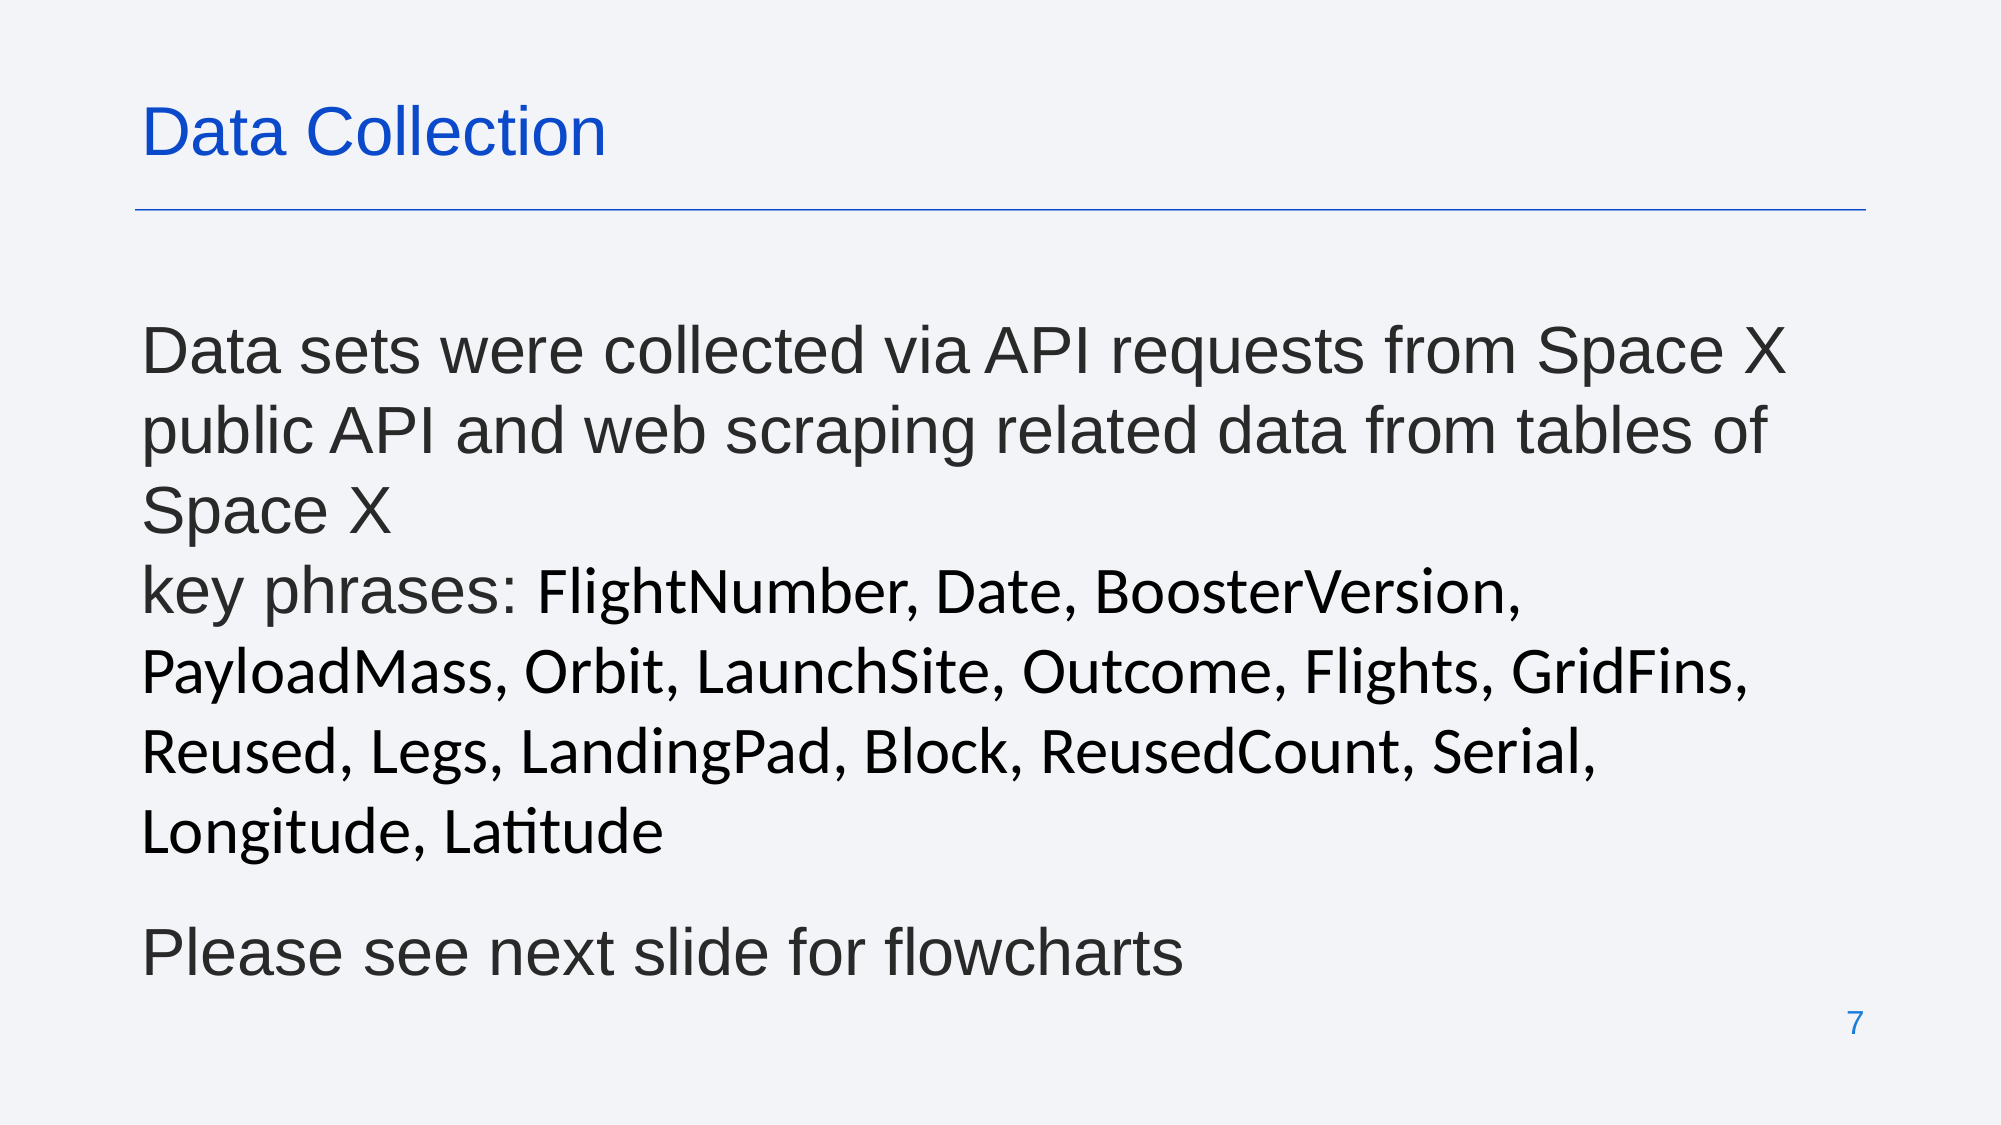

Data Collection
Data sets were collected via API requests from Space X public API and web scraping related data from tables of Space X
key phrases: FlightNumber, Date, BoosterVersion, PayloadMass, Orbit, LaunchSite, Outcome, Flights, GridFins, Reused, Legs, LandingPad, Block, ReusedCount, Serial, Longitude, Latitude
Please see next slide for flowcharts

7